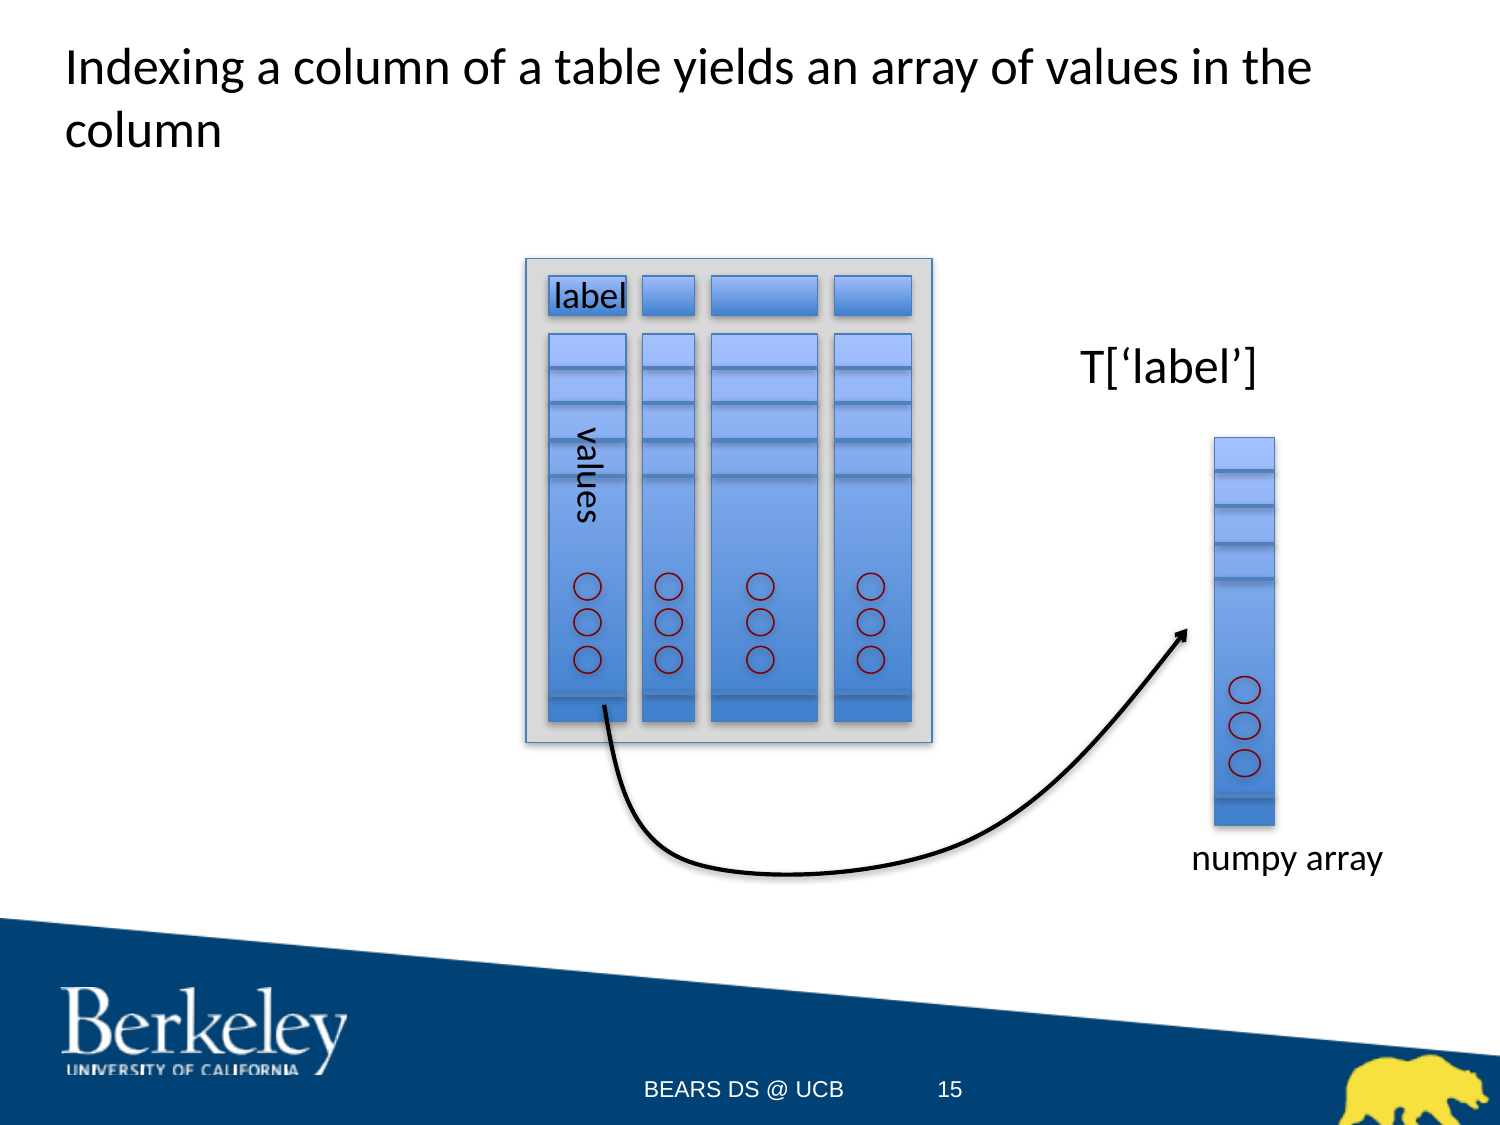

# Indexing a column of a table yields an array of values in the column

label

values

T[‘label’]

numpy array
BEARS DS @ UCB
15